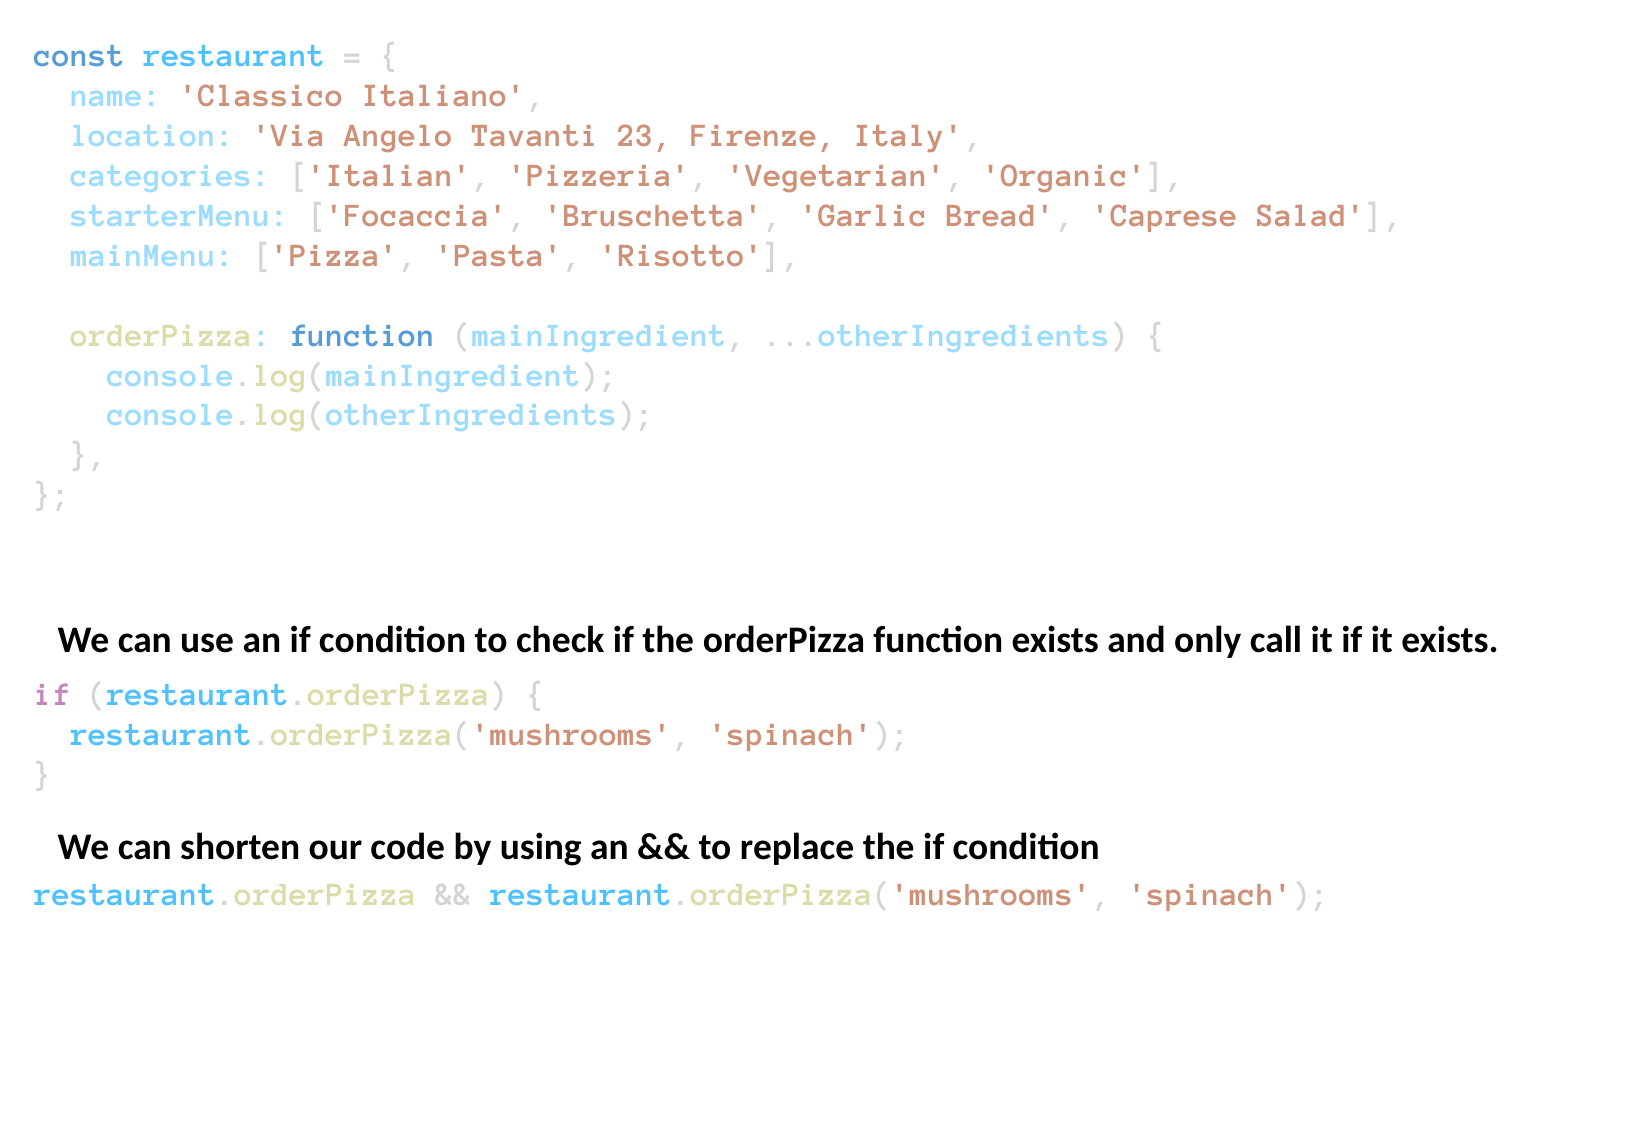

const restaurant = {
  name: 'Classico Italiano',
  location: 'Via Angelo Tavanti 23, Firenze, Italy',
  categories: ['Italian', 'Pizzeria', 'Vegetarian', 'Organic'],
  starterMenu: ['Focaccia', 'Bruschetta', 'Garlic Bread', 'Caprese Salad'],
  mainMenu: ['Pizza', 'Pasta', 'Risotto'],
  orderPizza: function (mainIngredient, ...otherIngredients) {
    console.log(mainIngredient);
    console.log(otherIngredients);
  },
};

if (restaurant.orderPizza) {
  restaurant.orderPizza('mushrooms', 'spinach');
}

restaurant.orderPizza && restaurant.orderPizza('mushrooms', 'spinach');

We can use an if condition to check if the orderPizza function exists and only call it if it exists.
We can shorten our code by using an && to replace the if condition